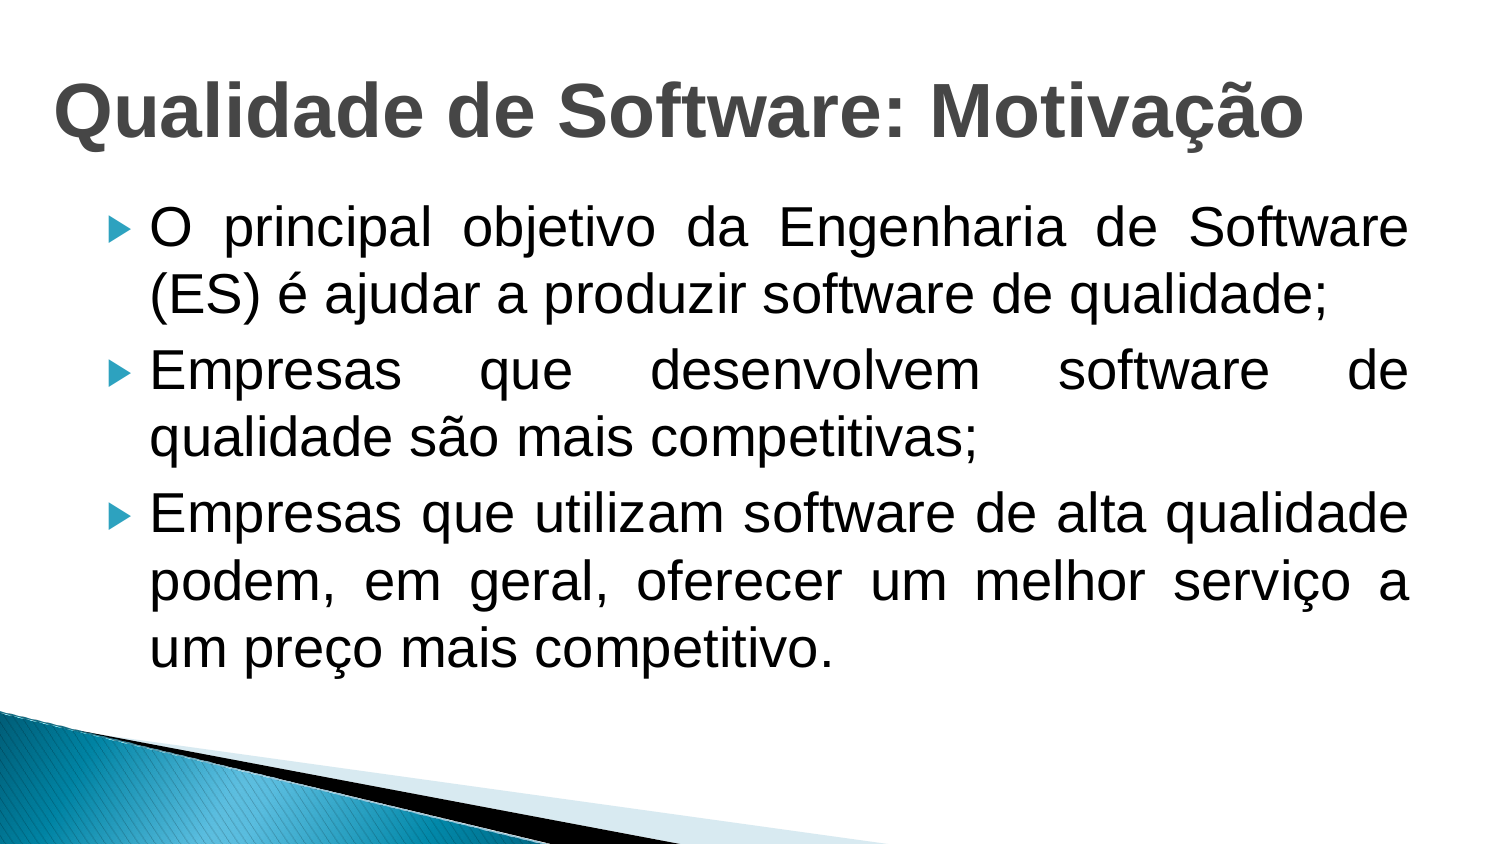

# Qualidade de Software: Motivação
O principal objetivo da Engenharia de Software (ES) é ajudar a produzir software de qualidade;
Empresas que desenvolvem software de qualidade são mais competitivas;
Empresas que utilizam software de alta qualidade podem, em geral, oferecer um melhor serviço a um preço mais competitivo.